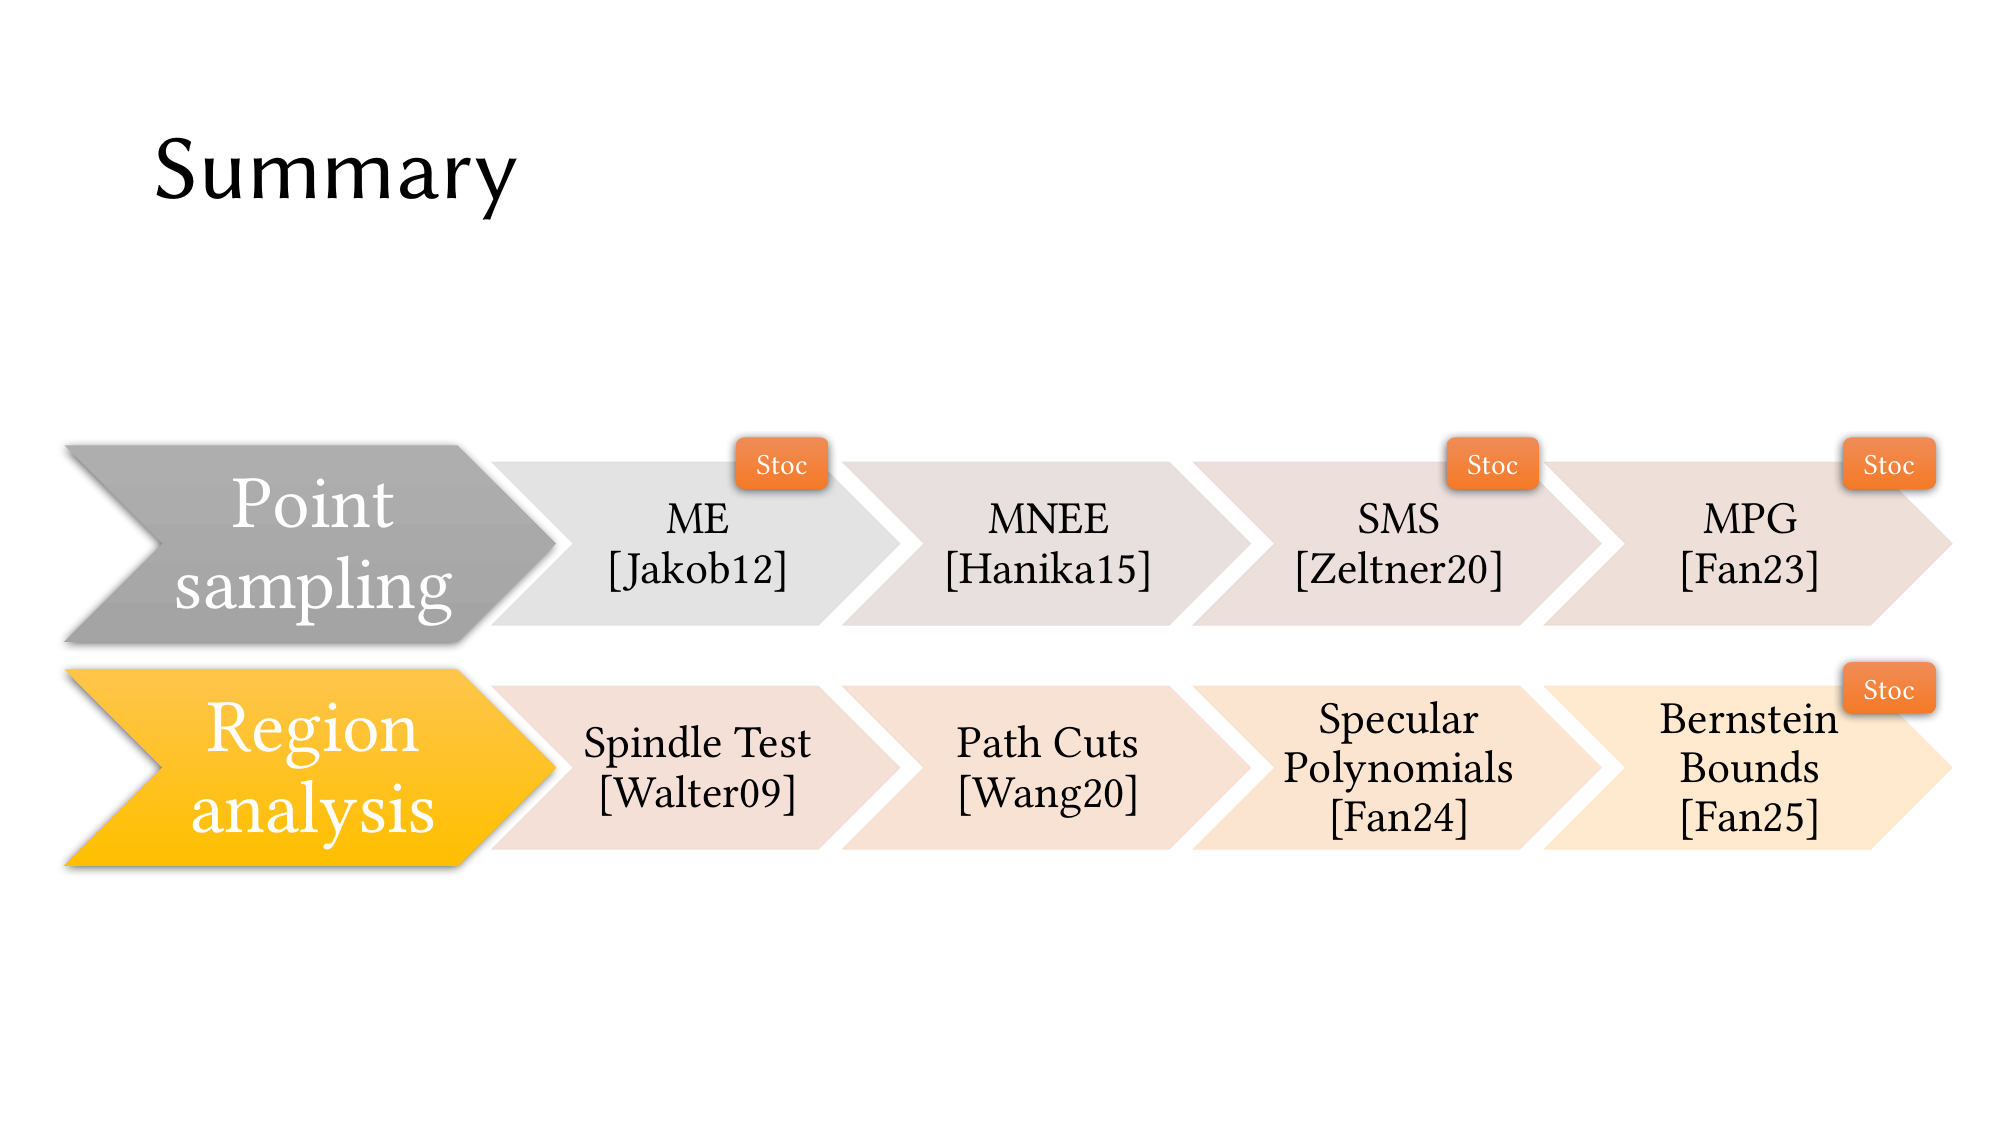

# Summary
Point sampling
ME [Jakob12]
MNEE [Hanika15]
SMS [Zeltner20]
MPG [Fan23]
Region analysis
Spindle Test [Walter09]
Path Cuts [Wang20]
Specular Polynomials [Fan24]
Bernstein Bounds [Fan25]
Stoc
Stoc
Stoc
Stoc